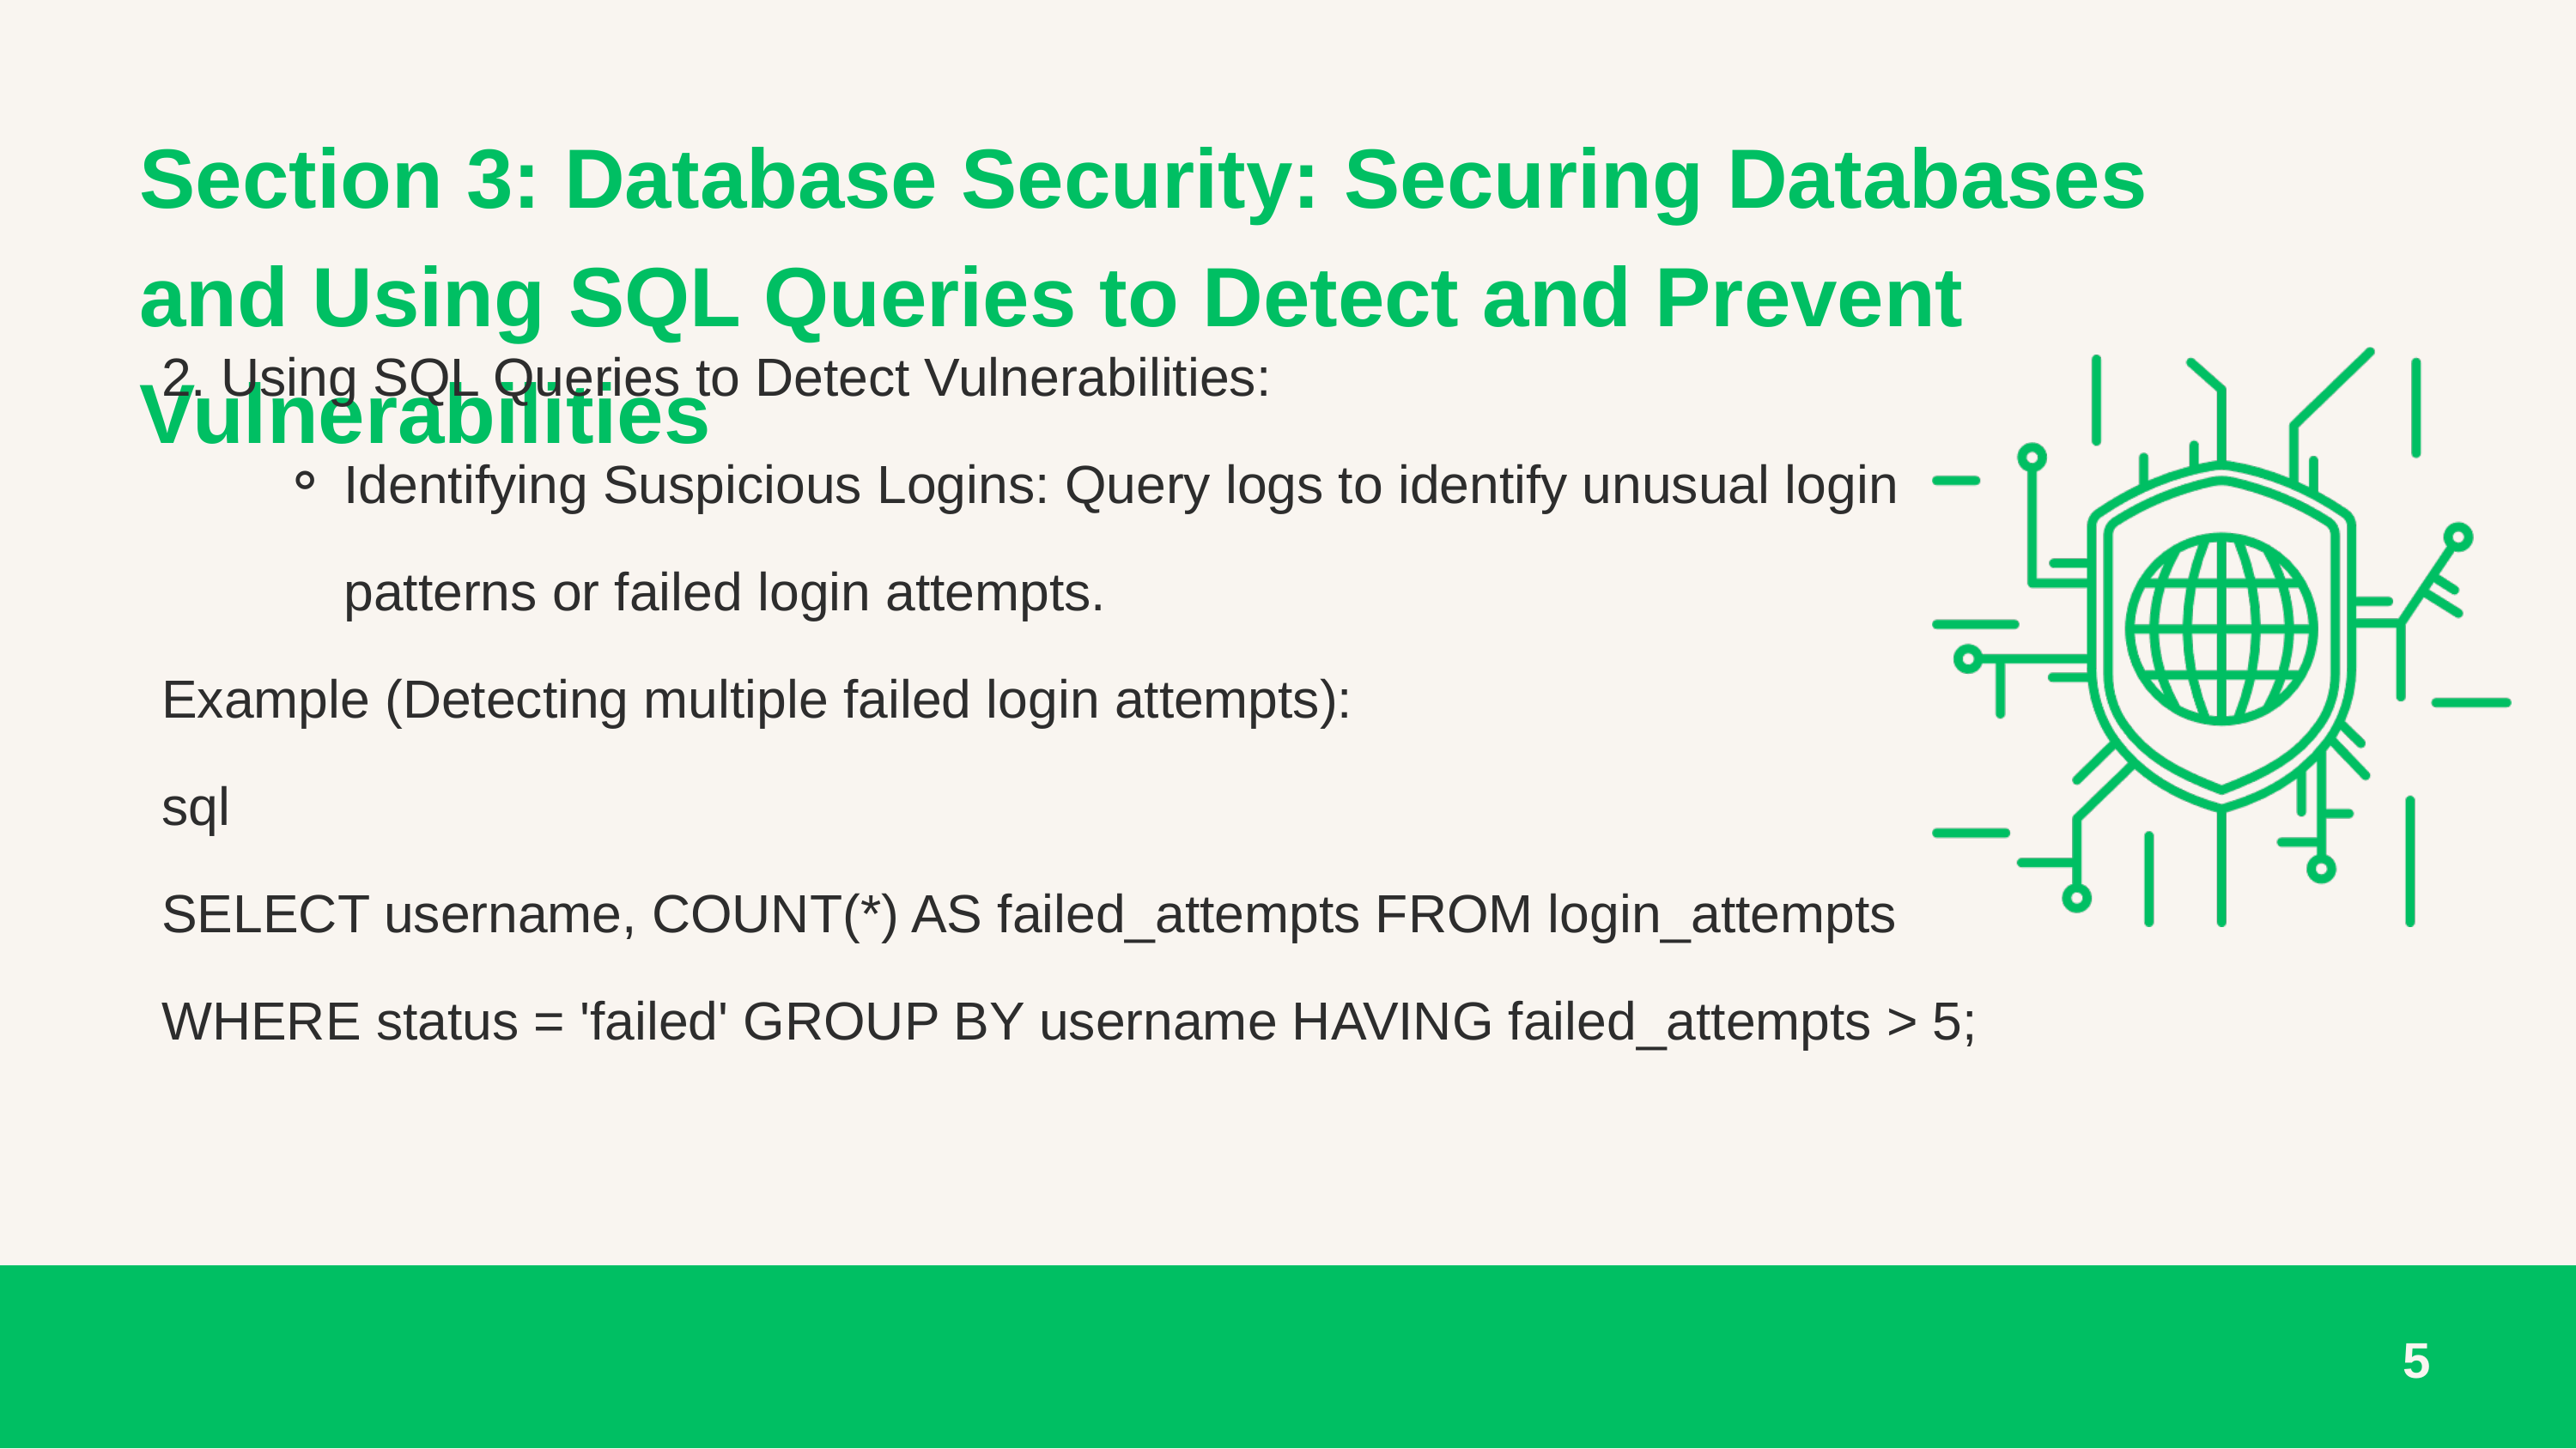

Section 3: Database Security: Securing Databases and Using SQL Queries to Detect and Prevent Vulnerabilities
2. Using SQL Queries to Detect Vulnerabilities:
Identifying Suspicious Logins: Query logs to identify unusual login patterns or failed login attempts.
Example (Detecting multiple failed login attempts):
sql
SELECT username, COUNT(*) AS failed_attempts FROM login_attempts
WHERE status = 'failed' GROUP BY username HAVING failed_attempts > 5;

5